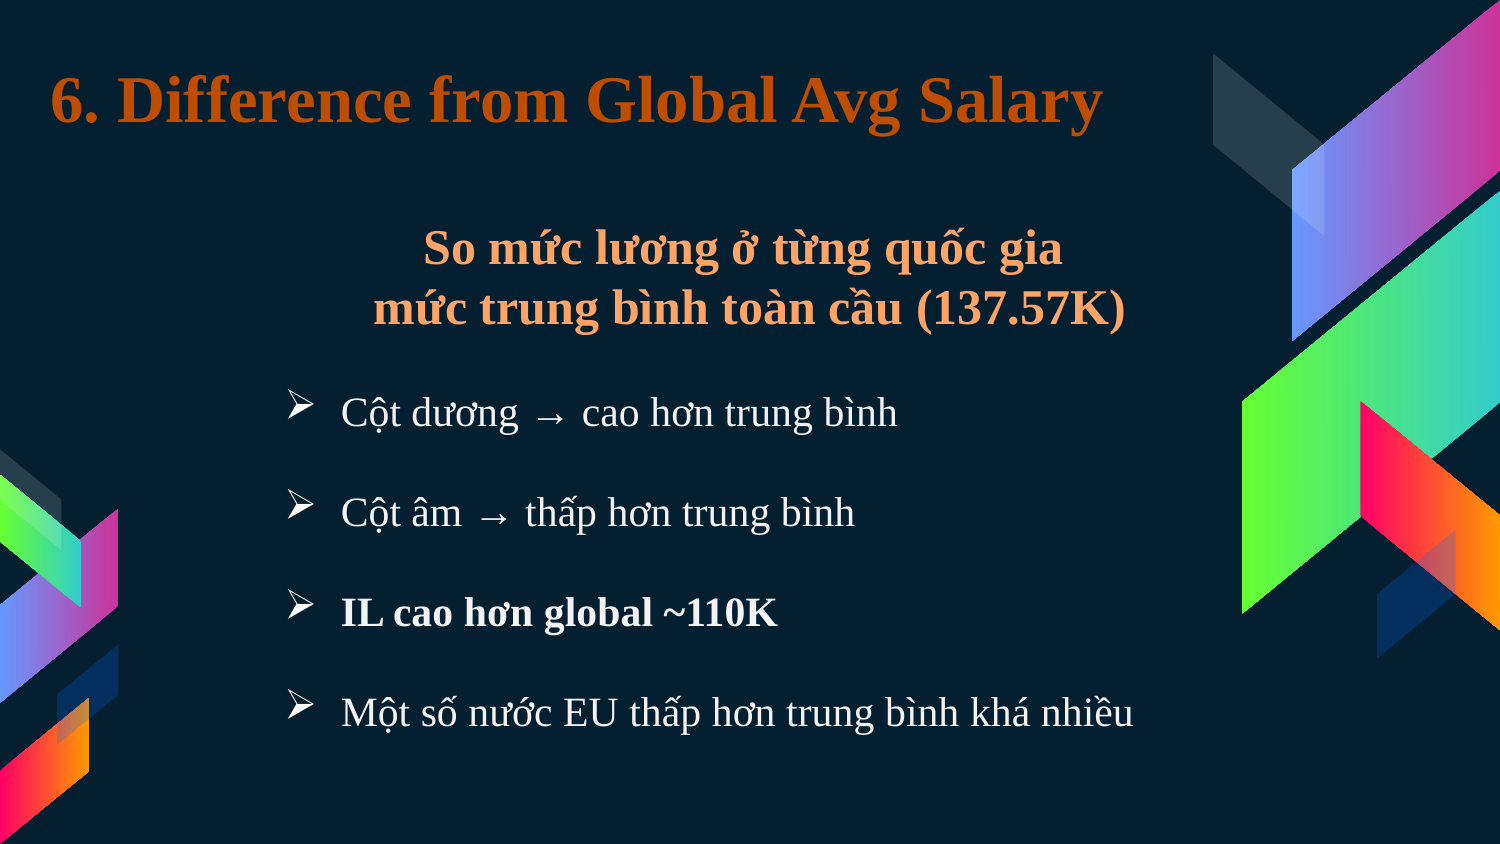

6. Difference from Global Avg Salary
So mức lương ở từng quốc gia
mức trung bình toàn cầu (137.57K)

Cột dương → cao hơn trung bình

Cột âm → thấp hơn trung bình

IL cao hơn global ~110K

Một số nước EU thấp hơn trung bình khá nhiều
49